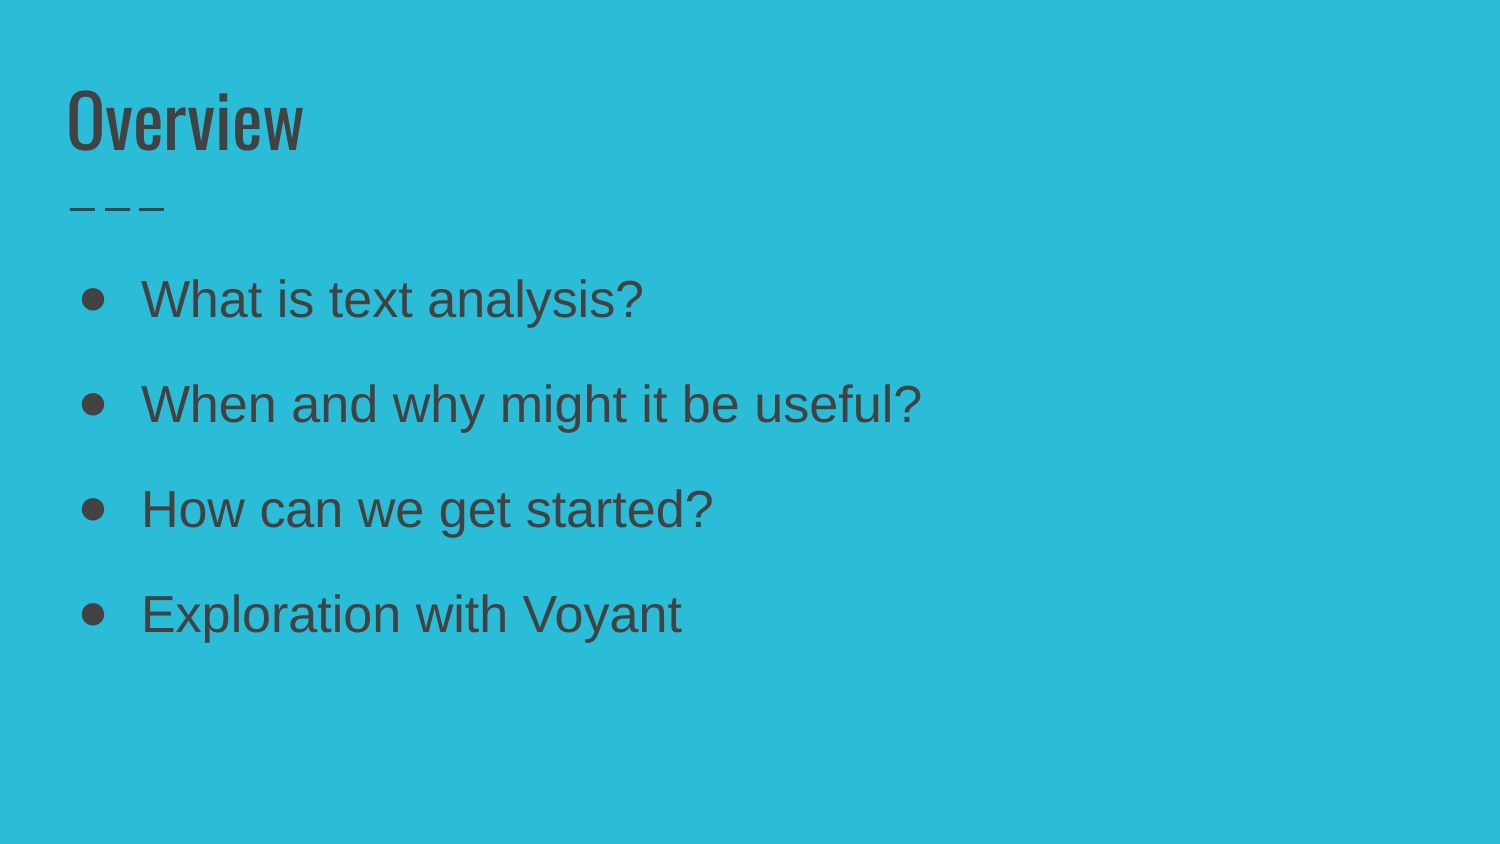

# Overview
What is text analysis?
When and why might it be useful?
How can we get started?
Exploration with Voyant